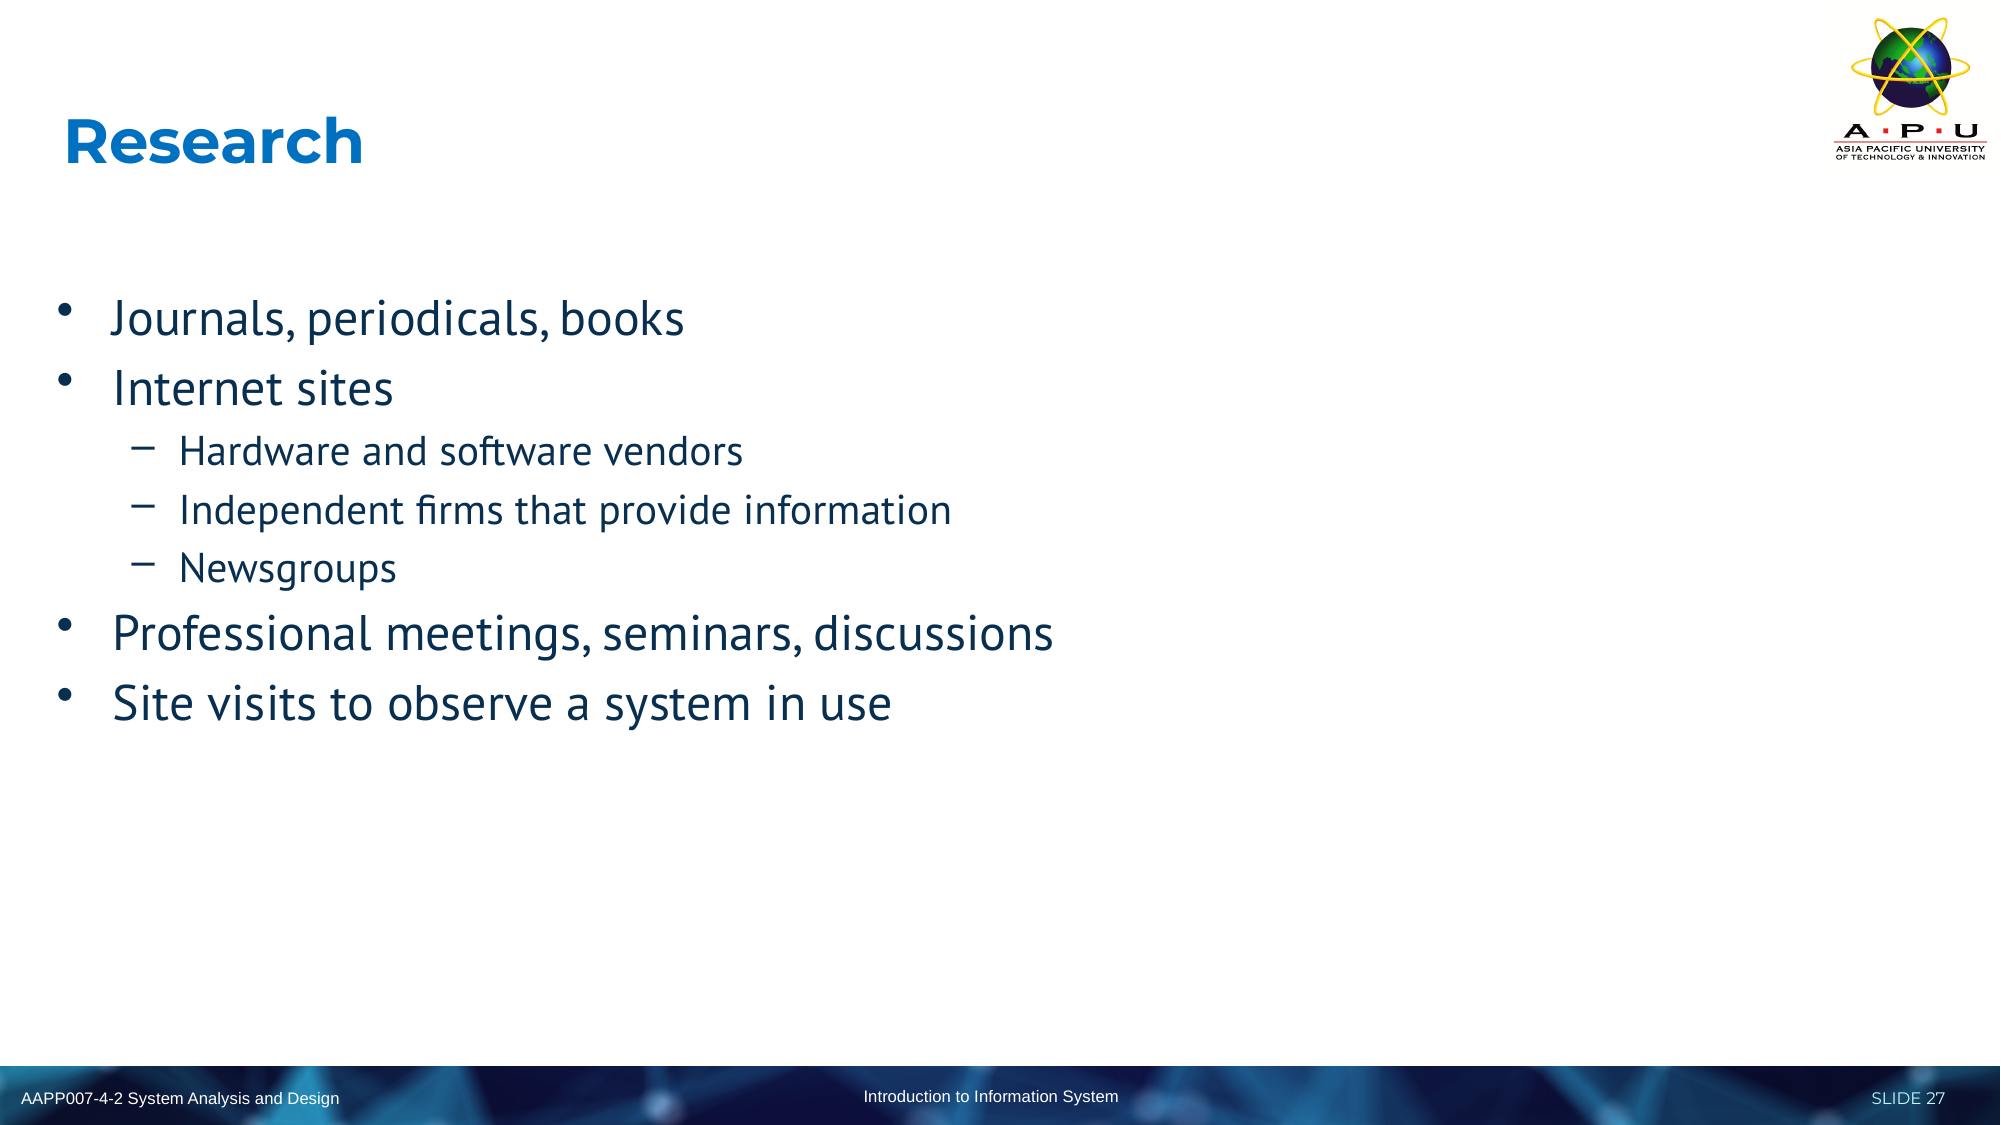

# Research
Journals, periodicals, books
Internet sites
Hardware and software vendors
Independent firms that provide information
Newsgroups
Professional meetings, seminars, discussions
Site visits to observe a system in use